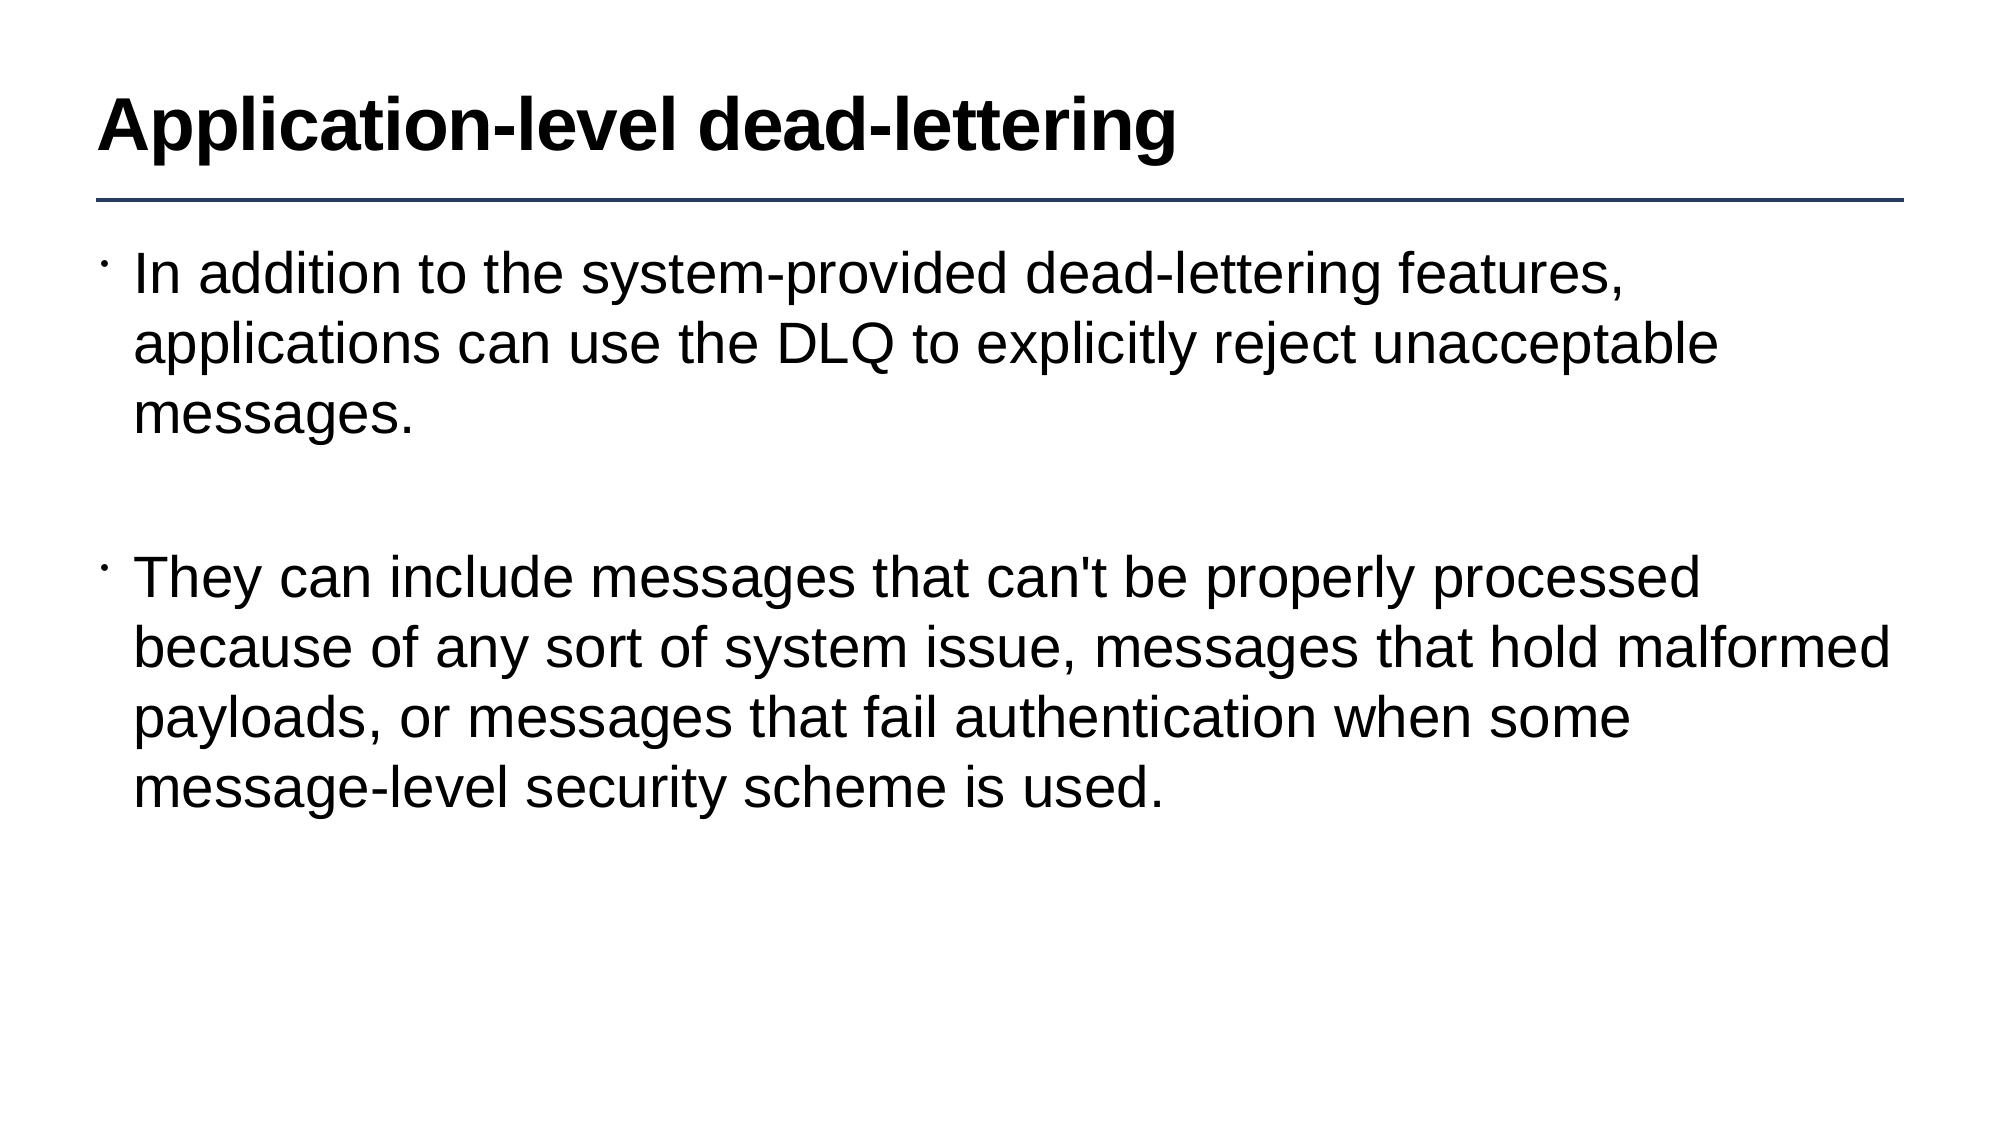

# Application-level dead-lettering
In addition to the system-provided dead-lettering features, applications can use the DLQ to explicitly reject unacceptable messages.

They can include messages that can't be properly processed because of any sort of system issue, messages that hold malformed payloads, or messages that fail authentication when some message-level security scheme is used.